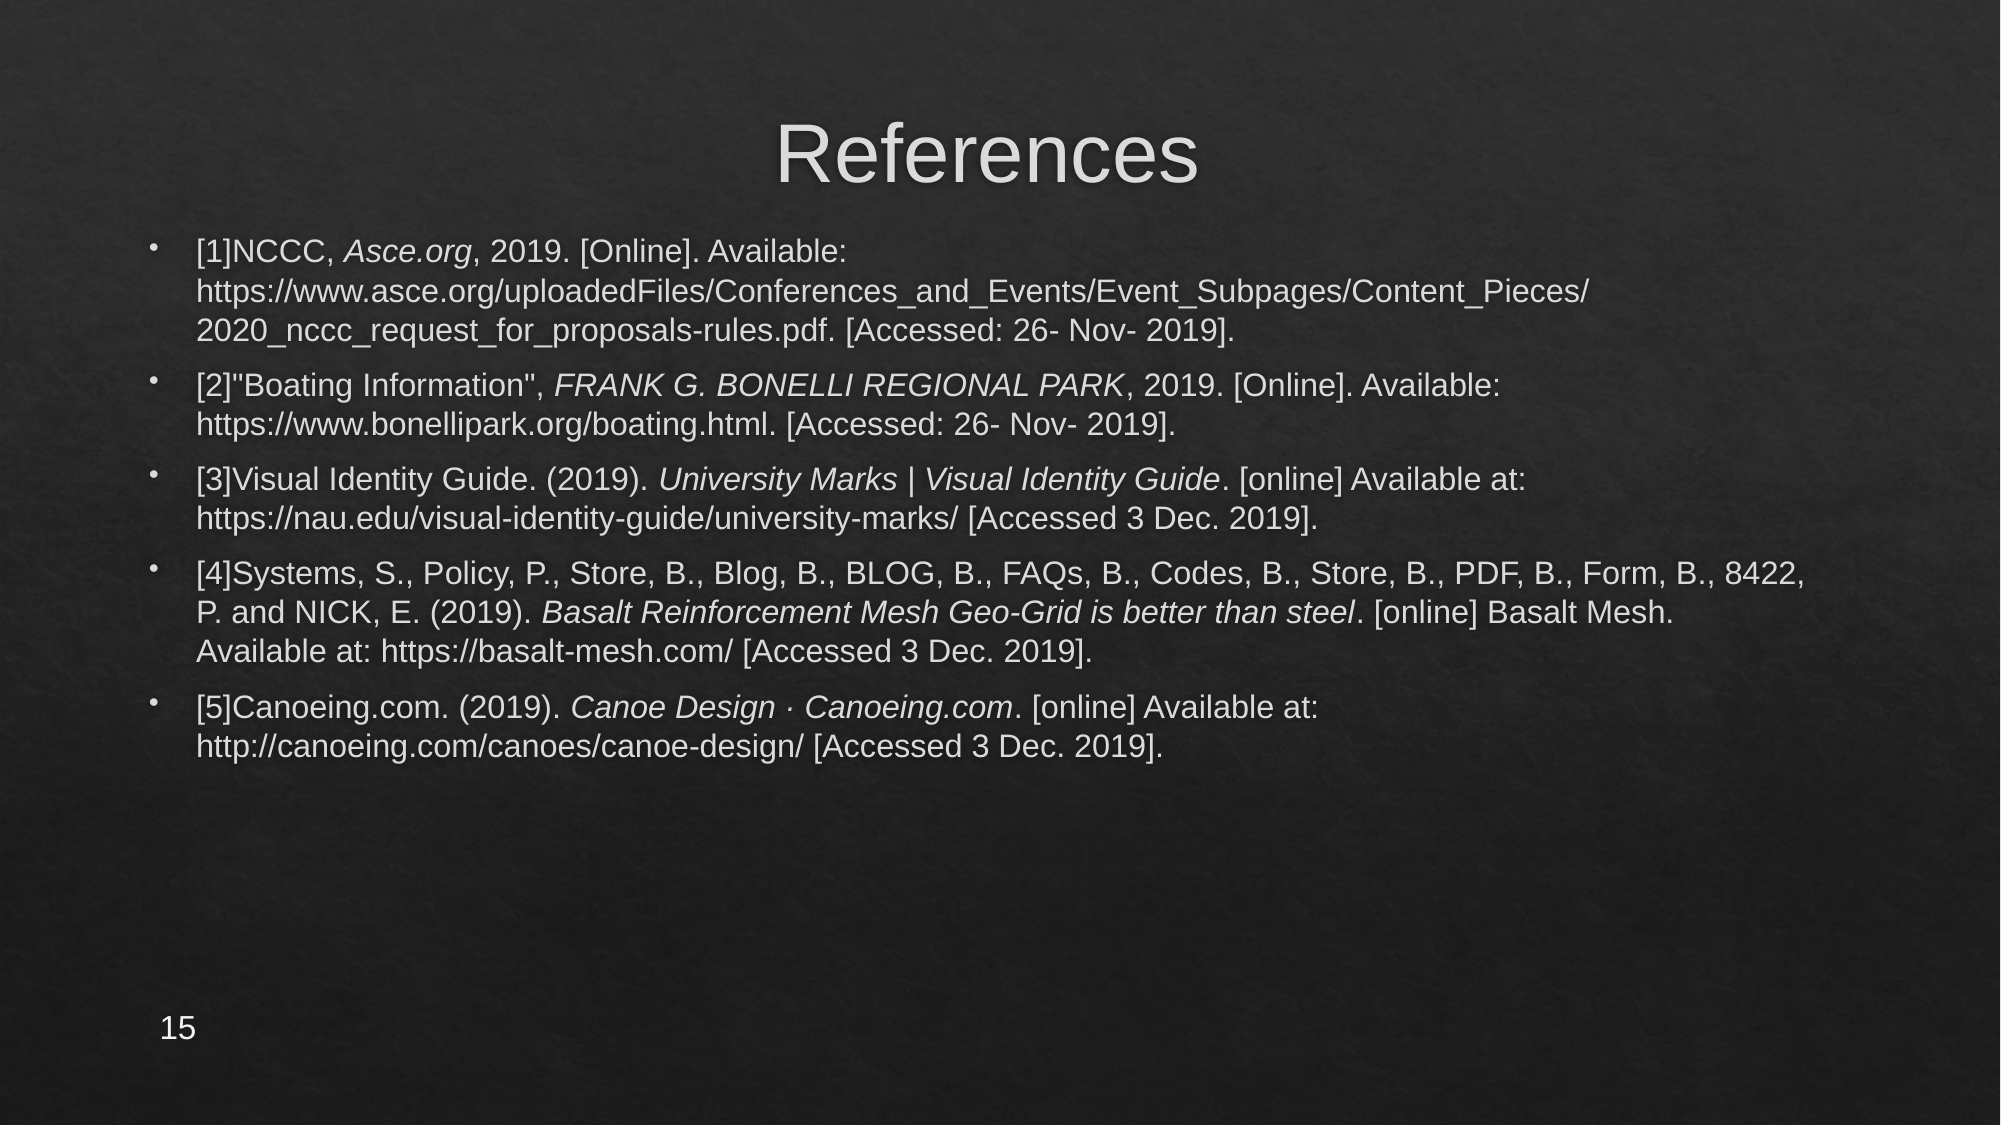

# References

[1]NCCC, Asce.org, 2019. [Online]. Available: https://www.asce.org/uploadedFiles/Conferences_and_Events/Event_Subpages/Content_Pieces/2020_nccc_request_for_proposals-rules.pdf. [Accessed: 26- Nov- 2019].
[2]"Boating Information", FRANK G. BONELLI REGIONAL PARK, 2019. [Online]. Available: https://www.bonellipark.org/boating.html. [Accessed: 26- Nov- 2019].
[3]Visual Identity Guide. (2019). University Marks | Visual Identity Guide. [online] Available at: https://nau.edu/visual-identity-guide/university-marks/ [Accessed 3 Dec. 2019].
[4]Systems, S., Policy, P., Store, B., Blog, B., BLOG, B., FAQs, B., Codes, B., Store, B., PDF, B., Form, B., 8422, P. and NICK, E. (2019). Basalt Reinforcement Mesh Geo-Grid is better than steel. [online] Basalt Mesh. Available at: https://basalt-mesh.com/ [Accessed 3 Dec. 2019].
[5]Canoeing.com. (2019). Canoe Design · Canoeing.com. [online] Available at: http://canoeing.com/canoes/canoe-design/ [Accessed 3 Dec. 2019].

15